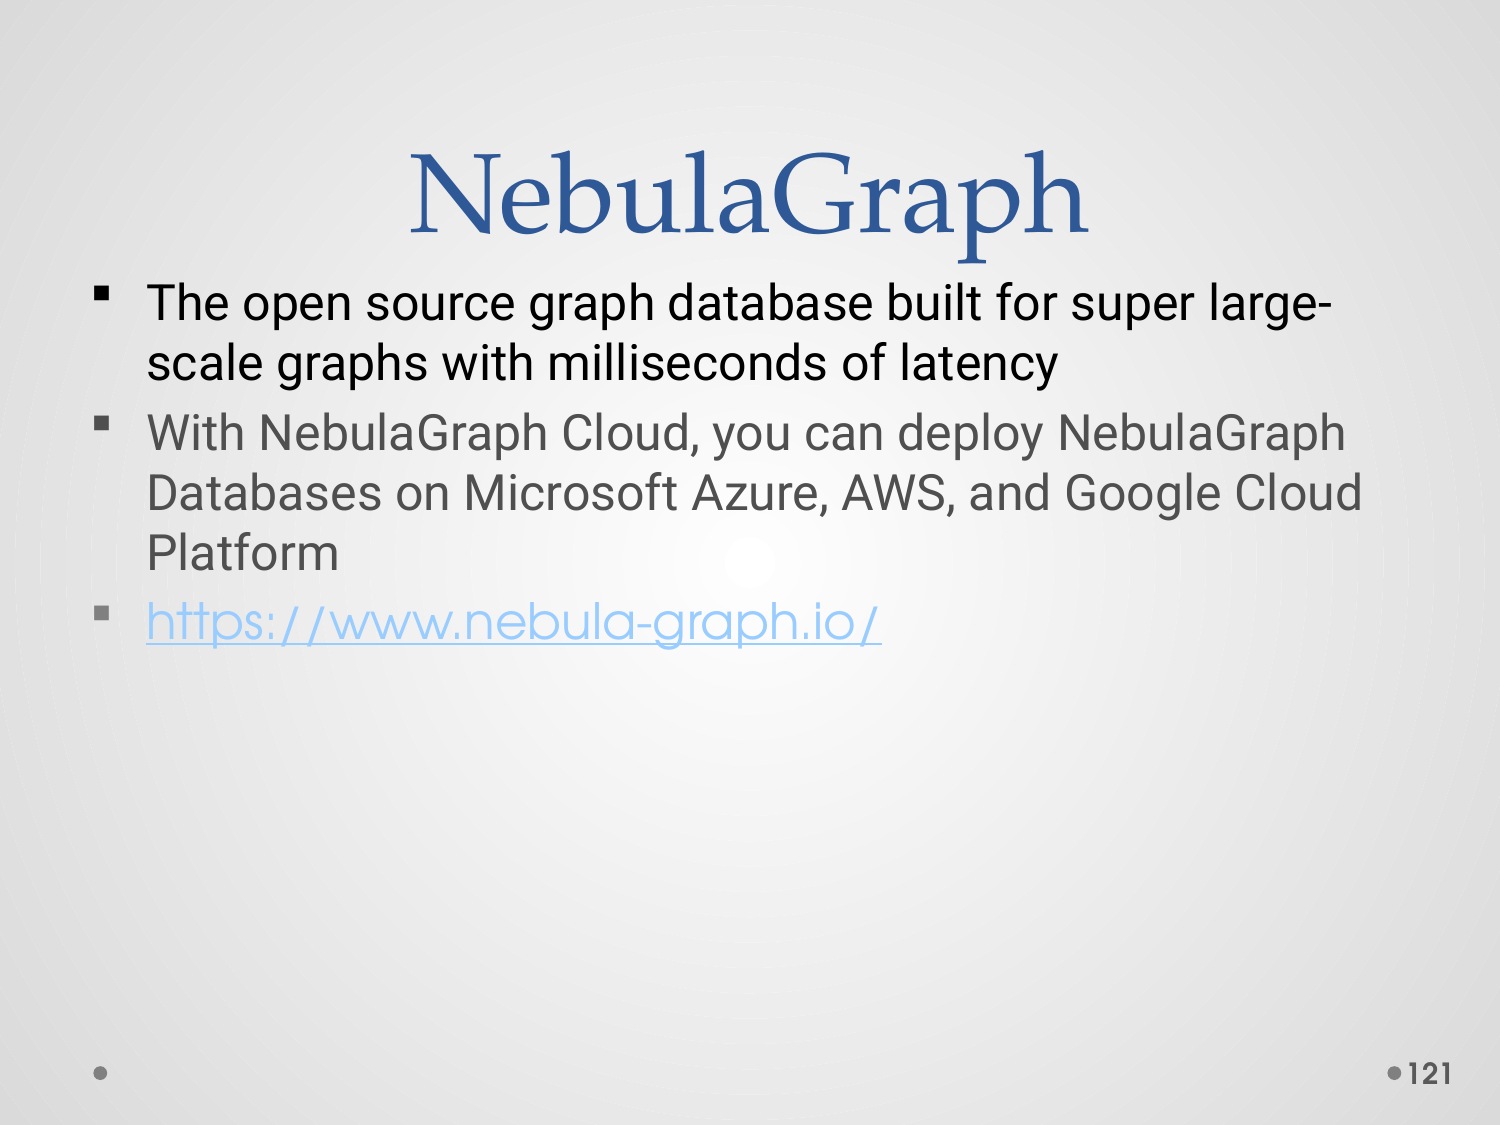

# NebulaGraph
The open source graph database built for super large-scale graphs with milliseconds of latency
With NebulaGraph Cloud, you can deploy NebulaGraph Databases on Microsoft Azure, AWS, and Google Cloud Platform
https://www.nebula-graph.io/
121